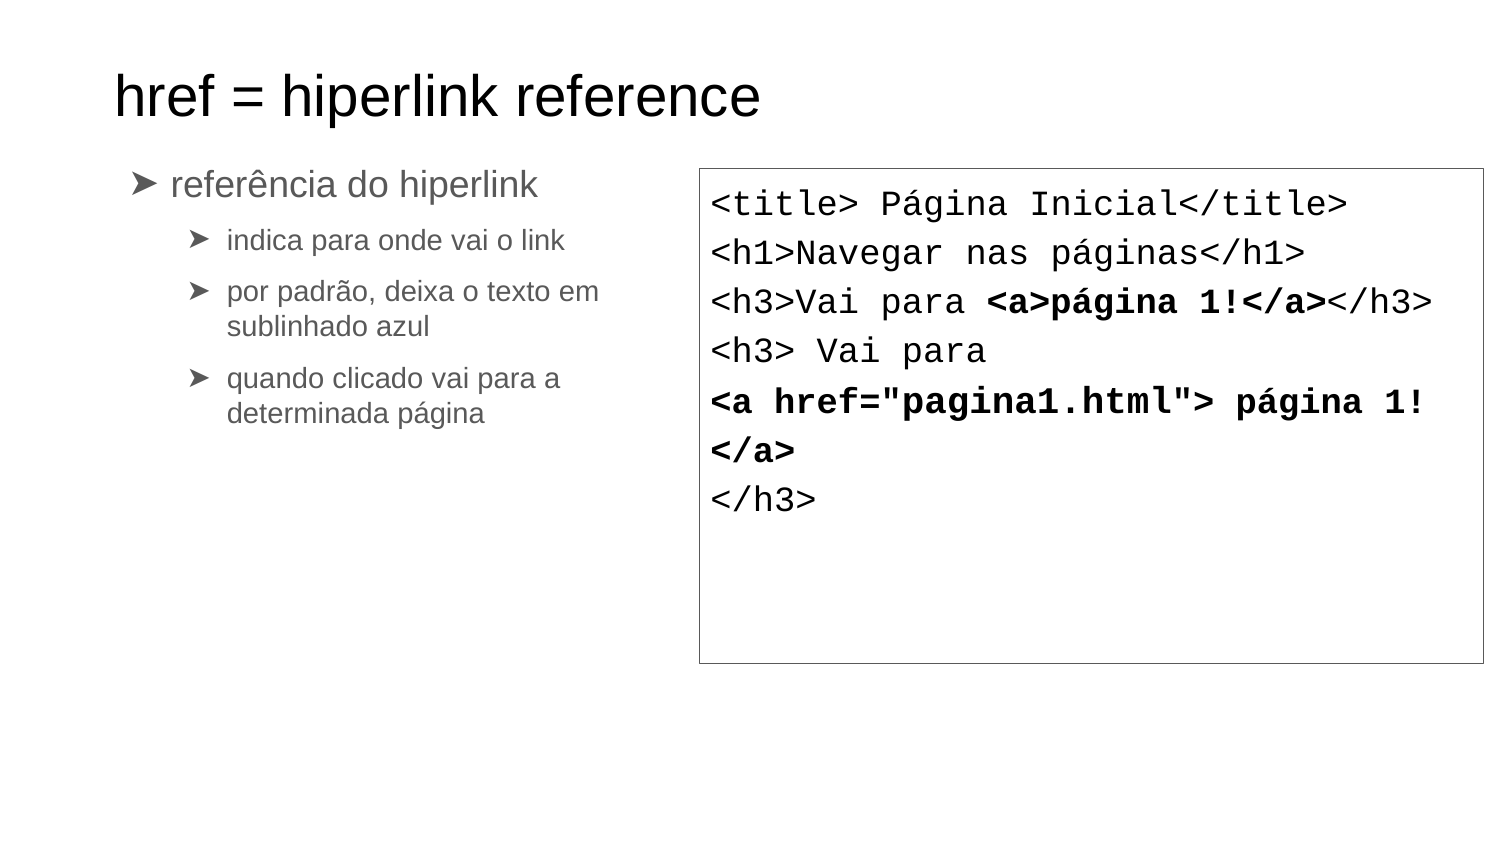

# href = hiperlink reference
referência do hiperlink
indica para onde vai o link
por padrão, deixa o texto em sublinhado azul
quando clicado vai para a determinada página
<title> Página Inicial</title>
<h1>Navegar nas páginas</h1>
<h3>Vai para <a>página 1!</a></h3>
<h3> Vai para
<a href="pagina1.html"> página 1! </a>
</h3>
83